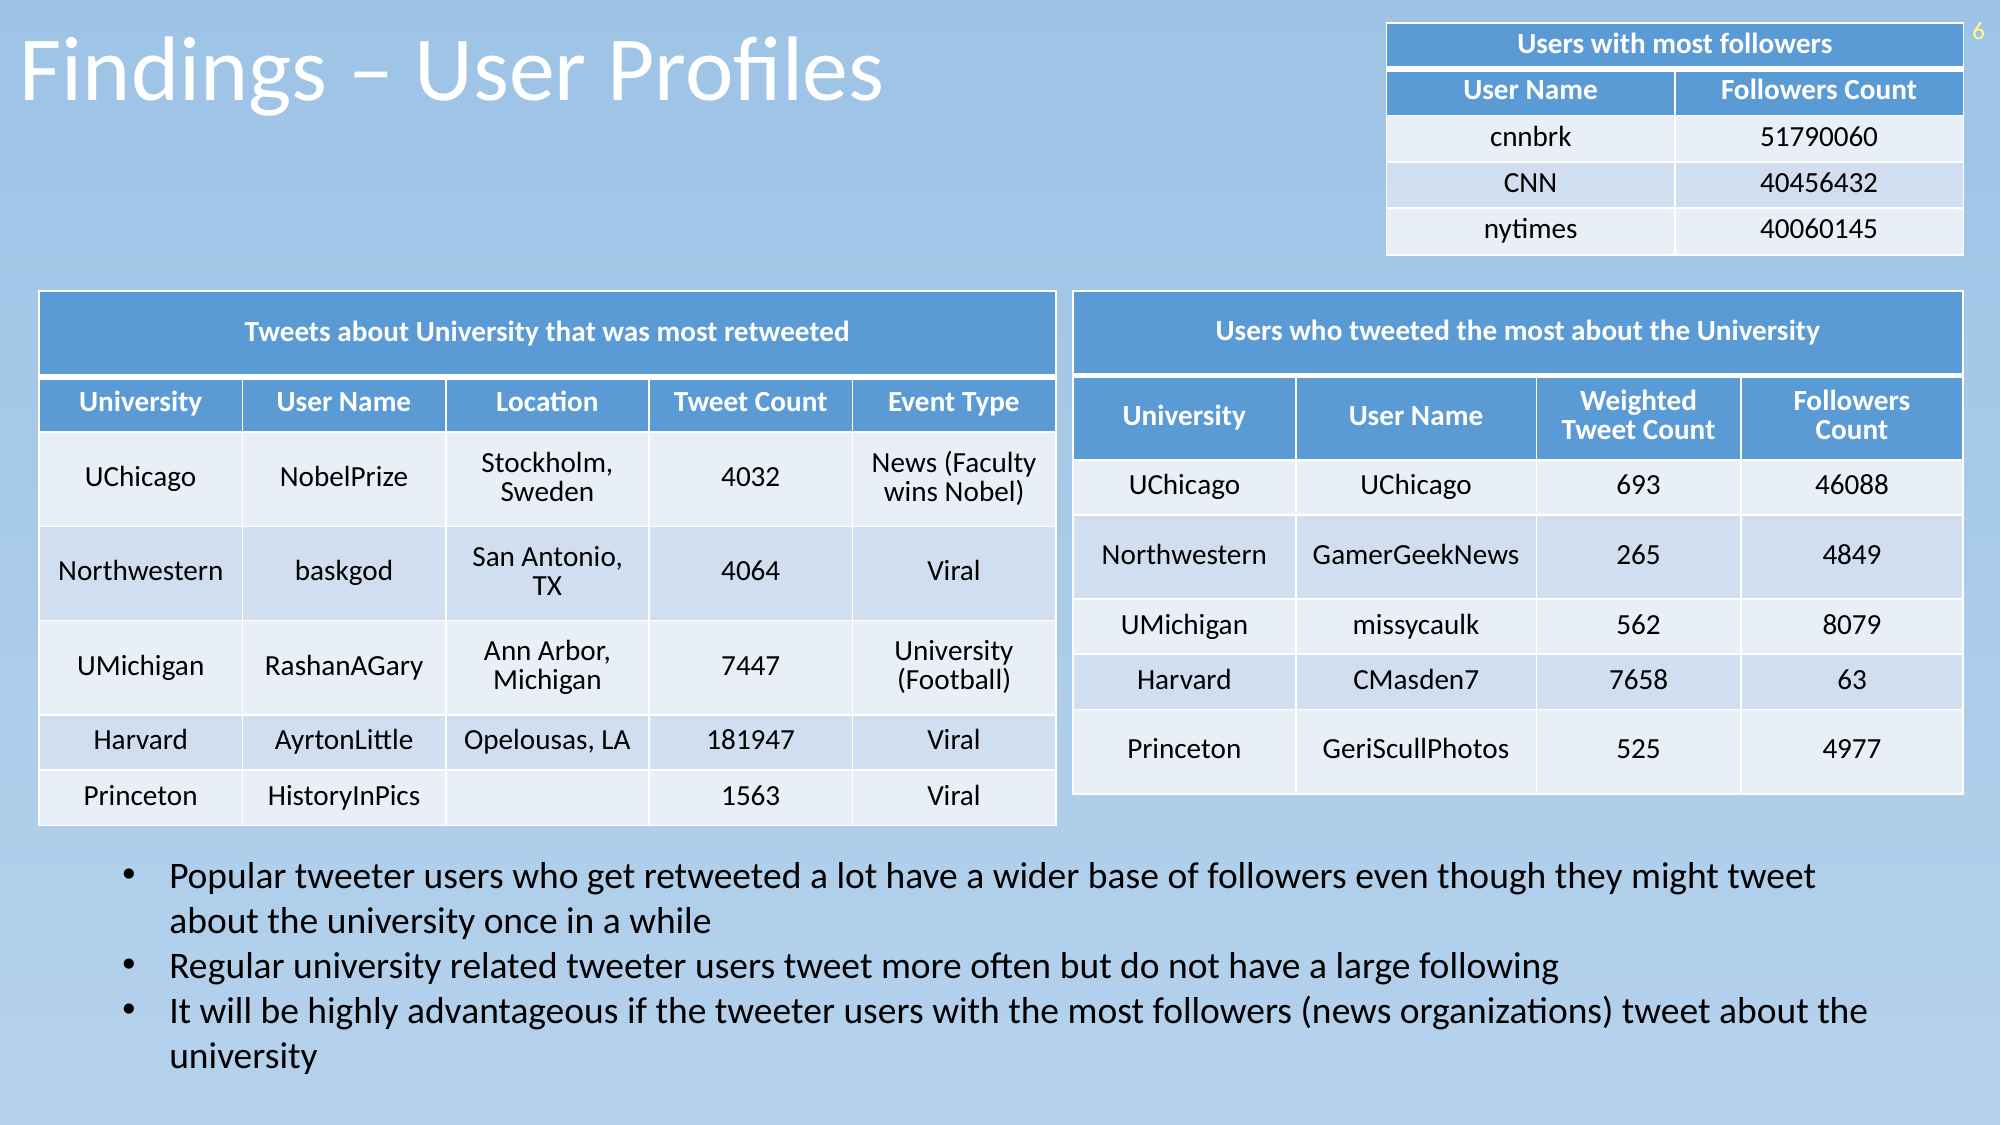

6
# Findings – User Profiles
| Users with most followers |  |
| --- | --- |
| User Name | Followers Count |
| cnnbrk | 51790060 |
| CNN | 40456432 |
| nytimes | 40060145 |
| Tweets about University that was most retweeted |  |  |  |  |
| --- | --- | --- | --- | --- |
| University | User Name | Location | Tweet Count | Event Type |
| UChicago | NobelPrize | Stockholm, Sweden | 4032 | News (Faculty wins Nobel) |
| Northwestern | baskgod | San Antonio, TX | 4064 | Viral |
| UMichigan | RashanAGary | Ann Arbor, Michigan | 7447 | University (Football) |
| Harvard | AyrtonLittle | Opelousas, LA | 181947 | Viral |
| Princeton | HistoryInPics |  | 1563 | Viral |
| Users who tweeted the most about the University |  |  |  |
| --- | --- | --- | --- |
| University | User Name | Weighted Tweet Count | Followers Count |
| UChicago | UChicago | 693 | 46088 |
| Northwestern | GamerGeekNews | 265 | 4849 |
| UMichigan | missycaulk | 562 | 8079 |
| Harvard | CMasden7 | 7658 | 63 |
| Princeton | GeriScullPhotos | 525 | 4977 |
Popular tweeter users who get retweeted a lot have a wider base of followers even though they might tweet about the university once in a while
Regular university related tweeter users tweet more often but do not have a large following
It will be highly advantageous if the tweeter users with the most followers (news organizations) tweet about the university